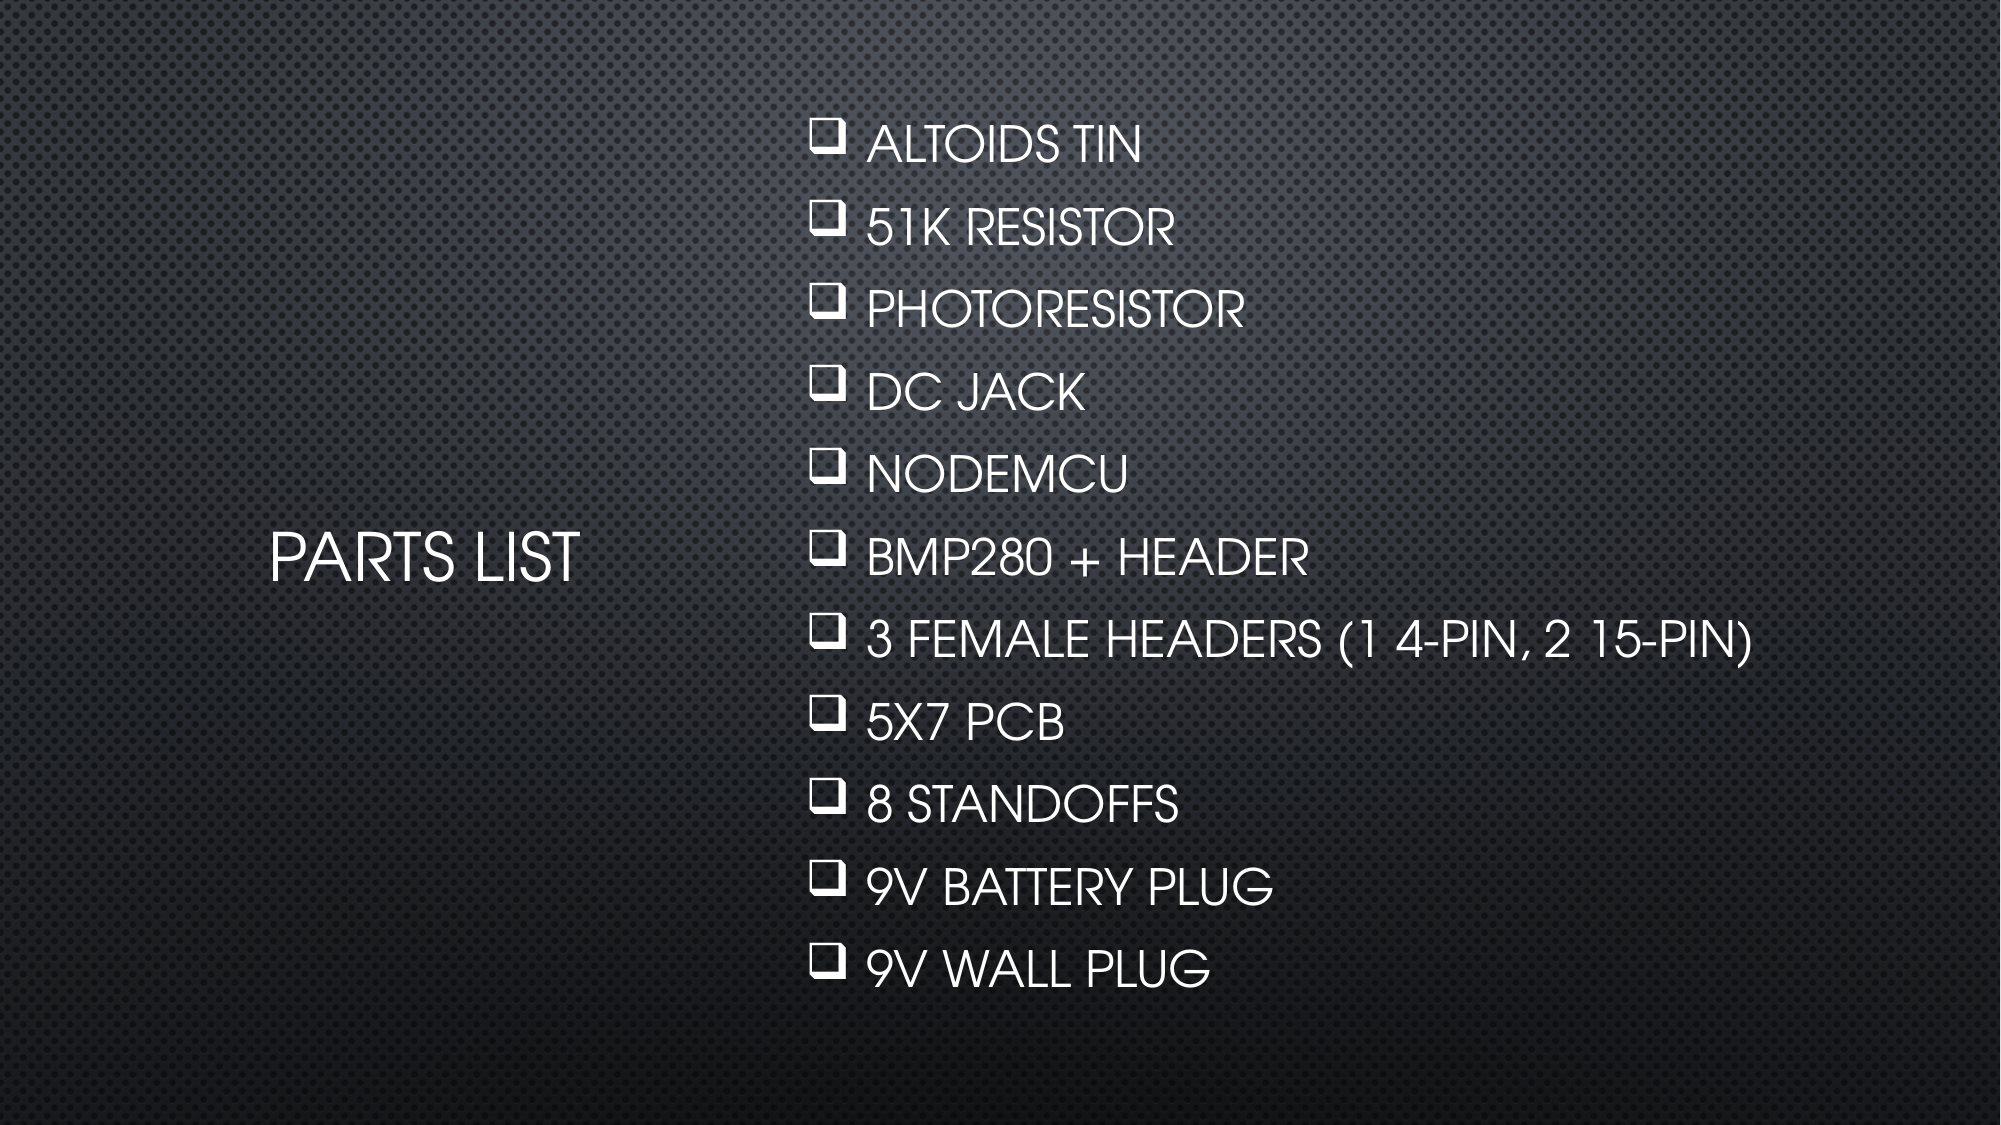

Altoids Tin
 51K resistor
 Photoresistor
 DC jack
 NodeMCU
 BMP280 + Header
 3 Female Headers (1 4-pin, 2 15-pin)
 5x7 PCB
 8 Standoffs
 9V Battery Plug
 9V Wall Plug
# Parts List